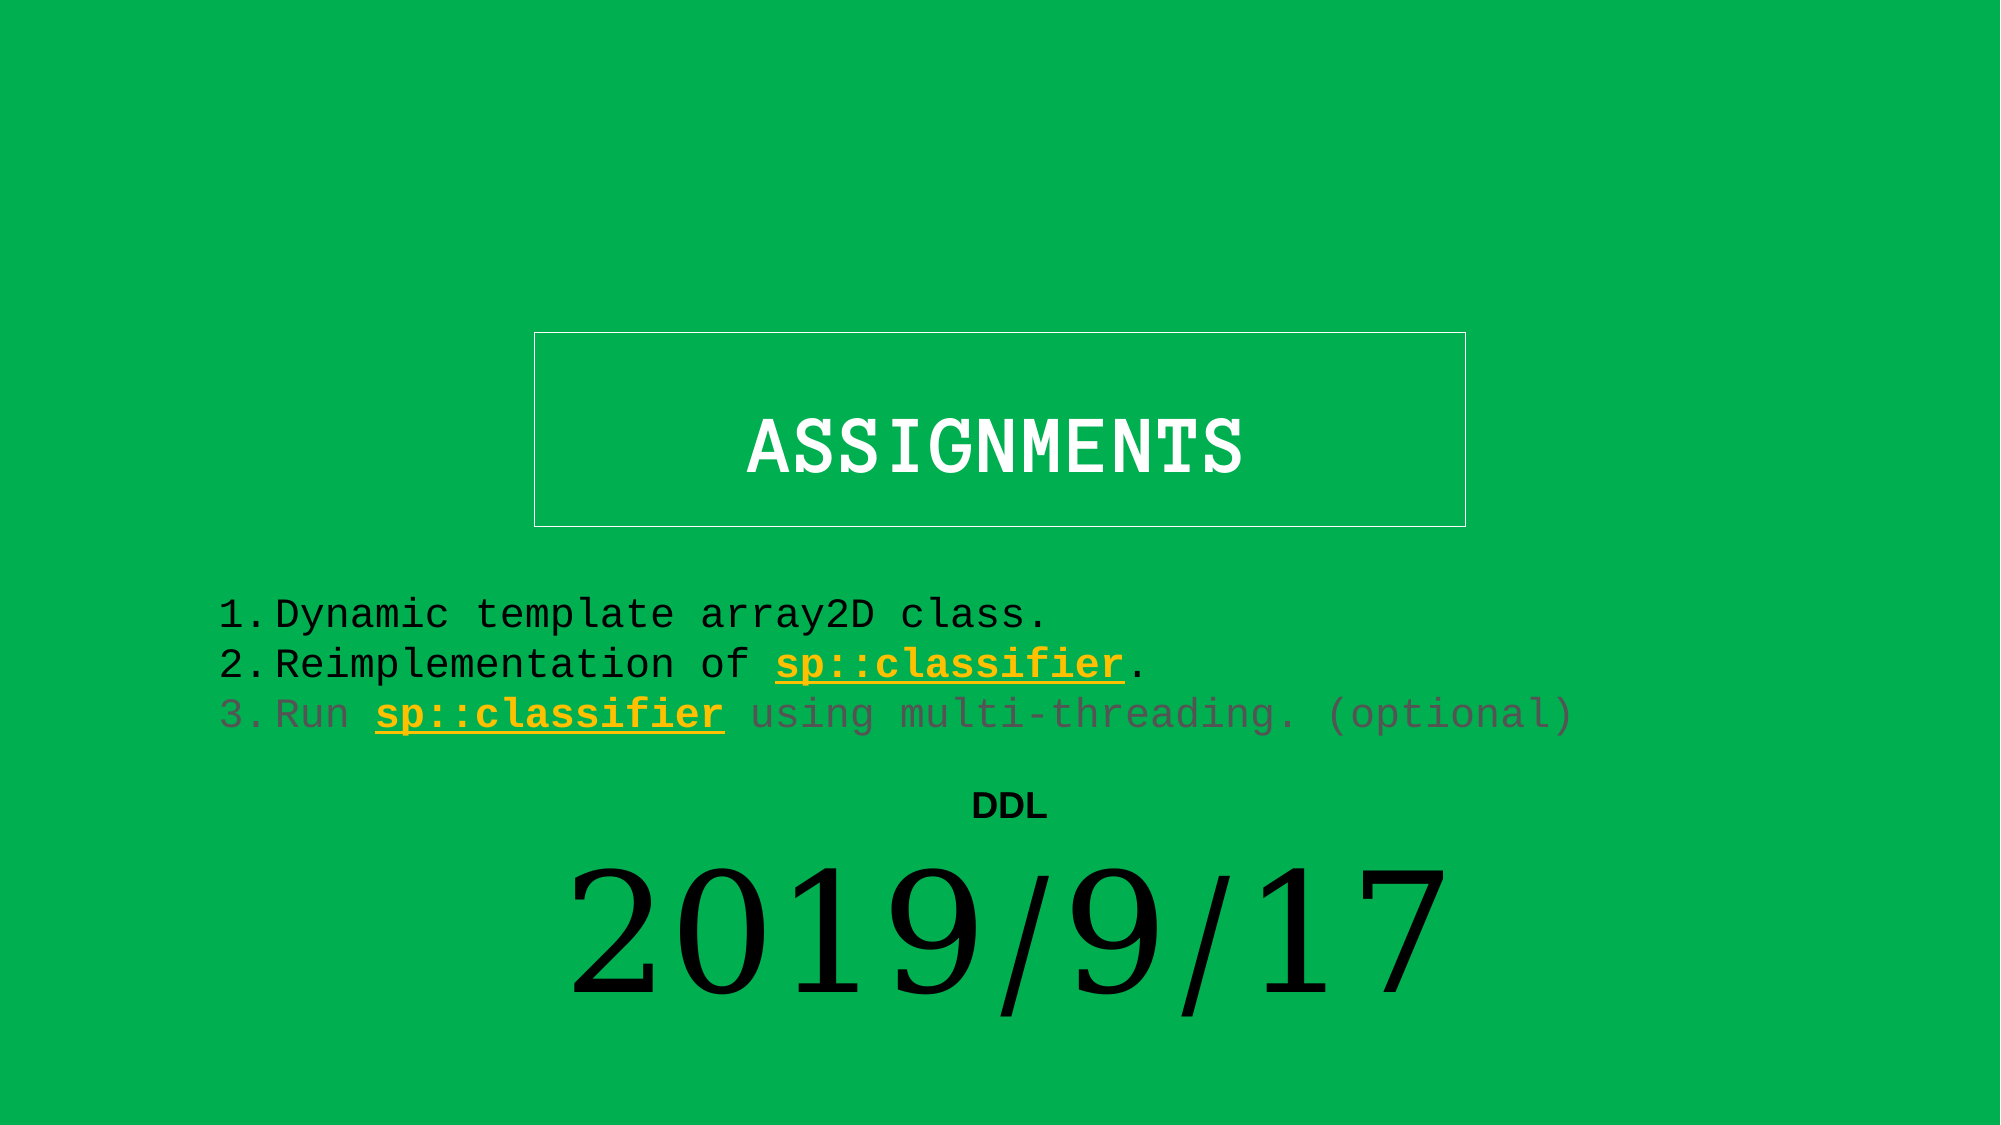

ASSIGNMENTS
Dynamic template array2D class.
Reimplementation of sp::classifier.
Run sp::classifier using multi-threading. (optional)

DDL
2019/9/17